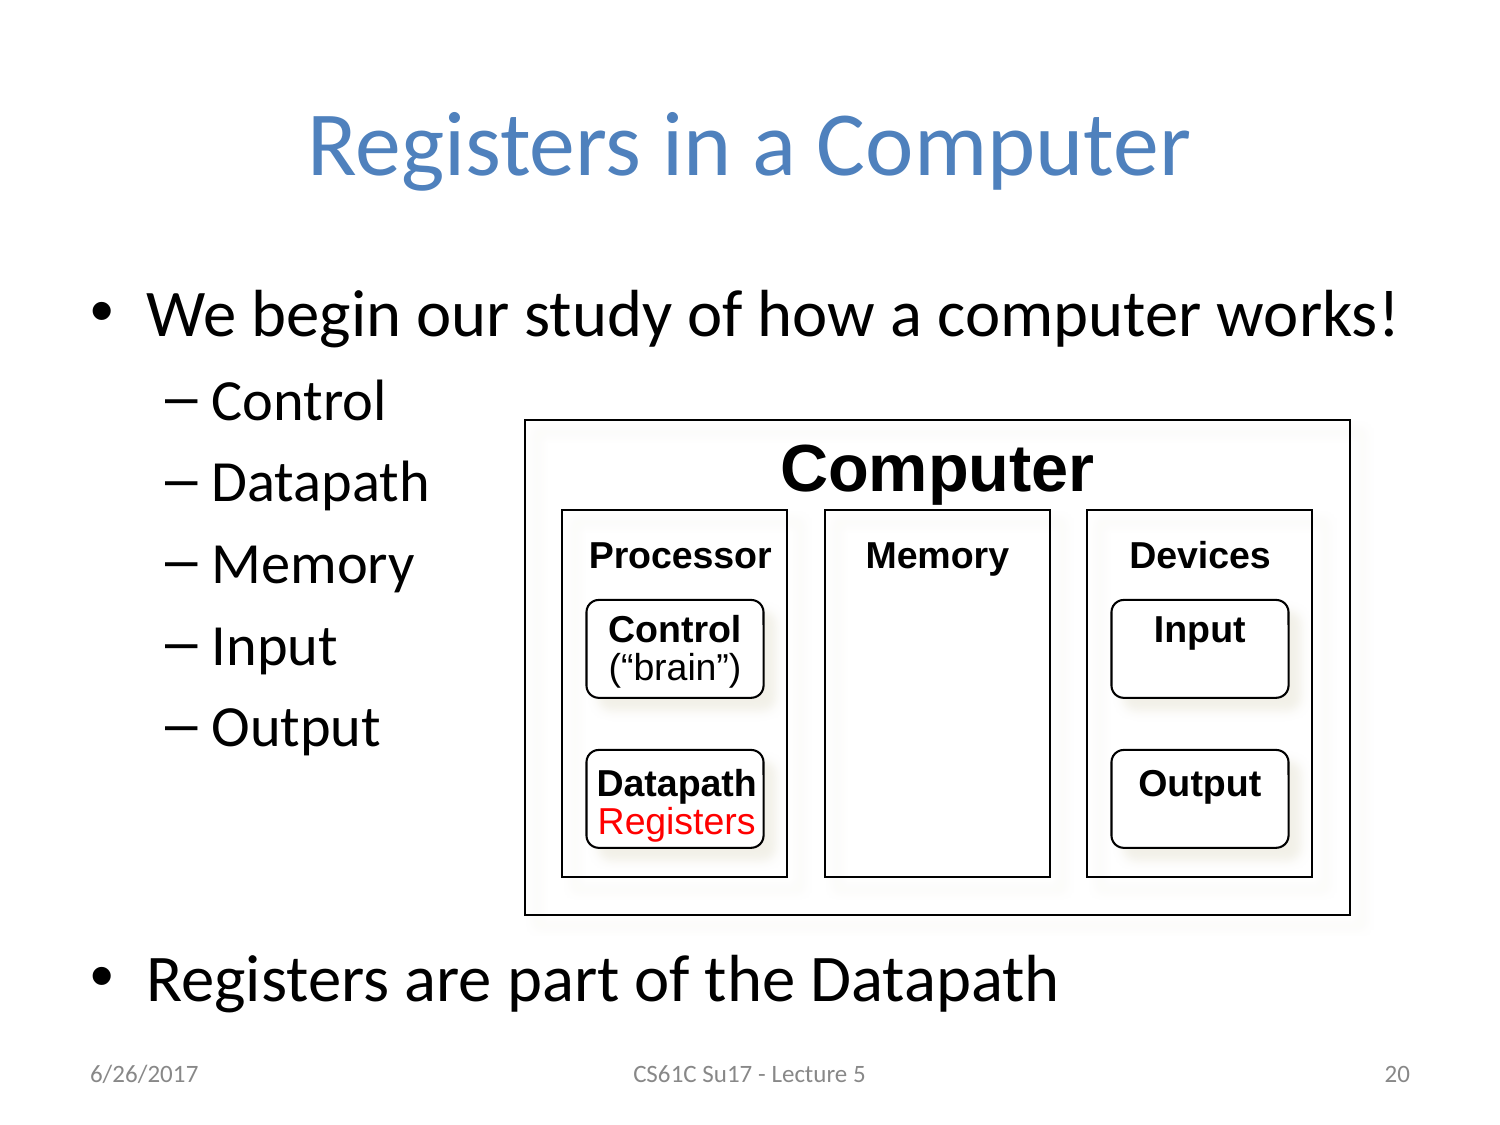

# Registers in a Computer
We begin our study of how a computer works!
Control
Datapath
Memory
Input
Output

Registers are part of the Datapath

Computer

 Processor

Memory

Devices

Control
(“brain”)
Input

Datapath
Registers
Output
6/26/2017
CS61C Su17 - Lecture 5
20